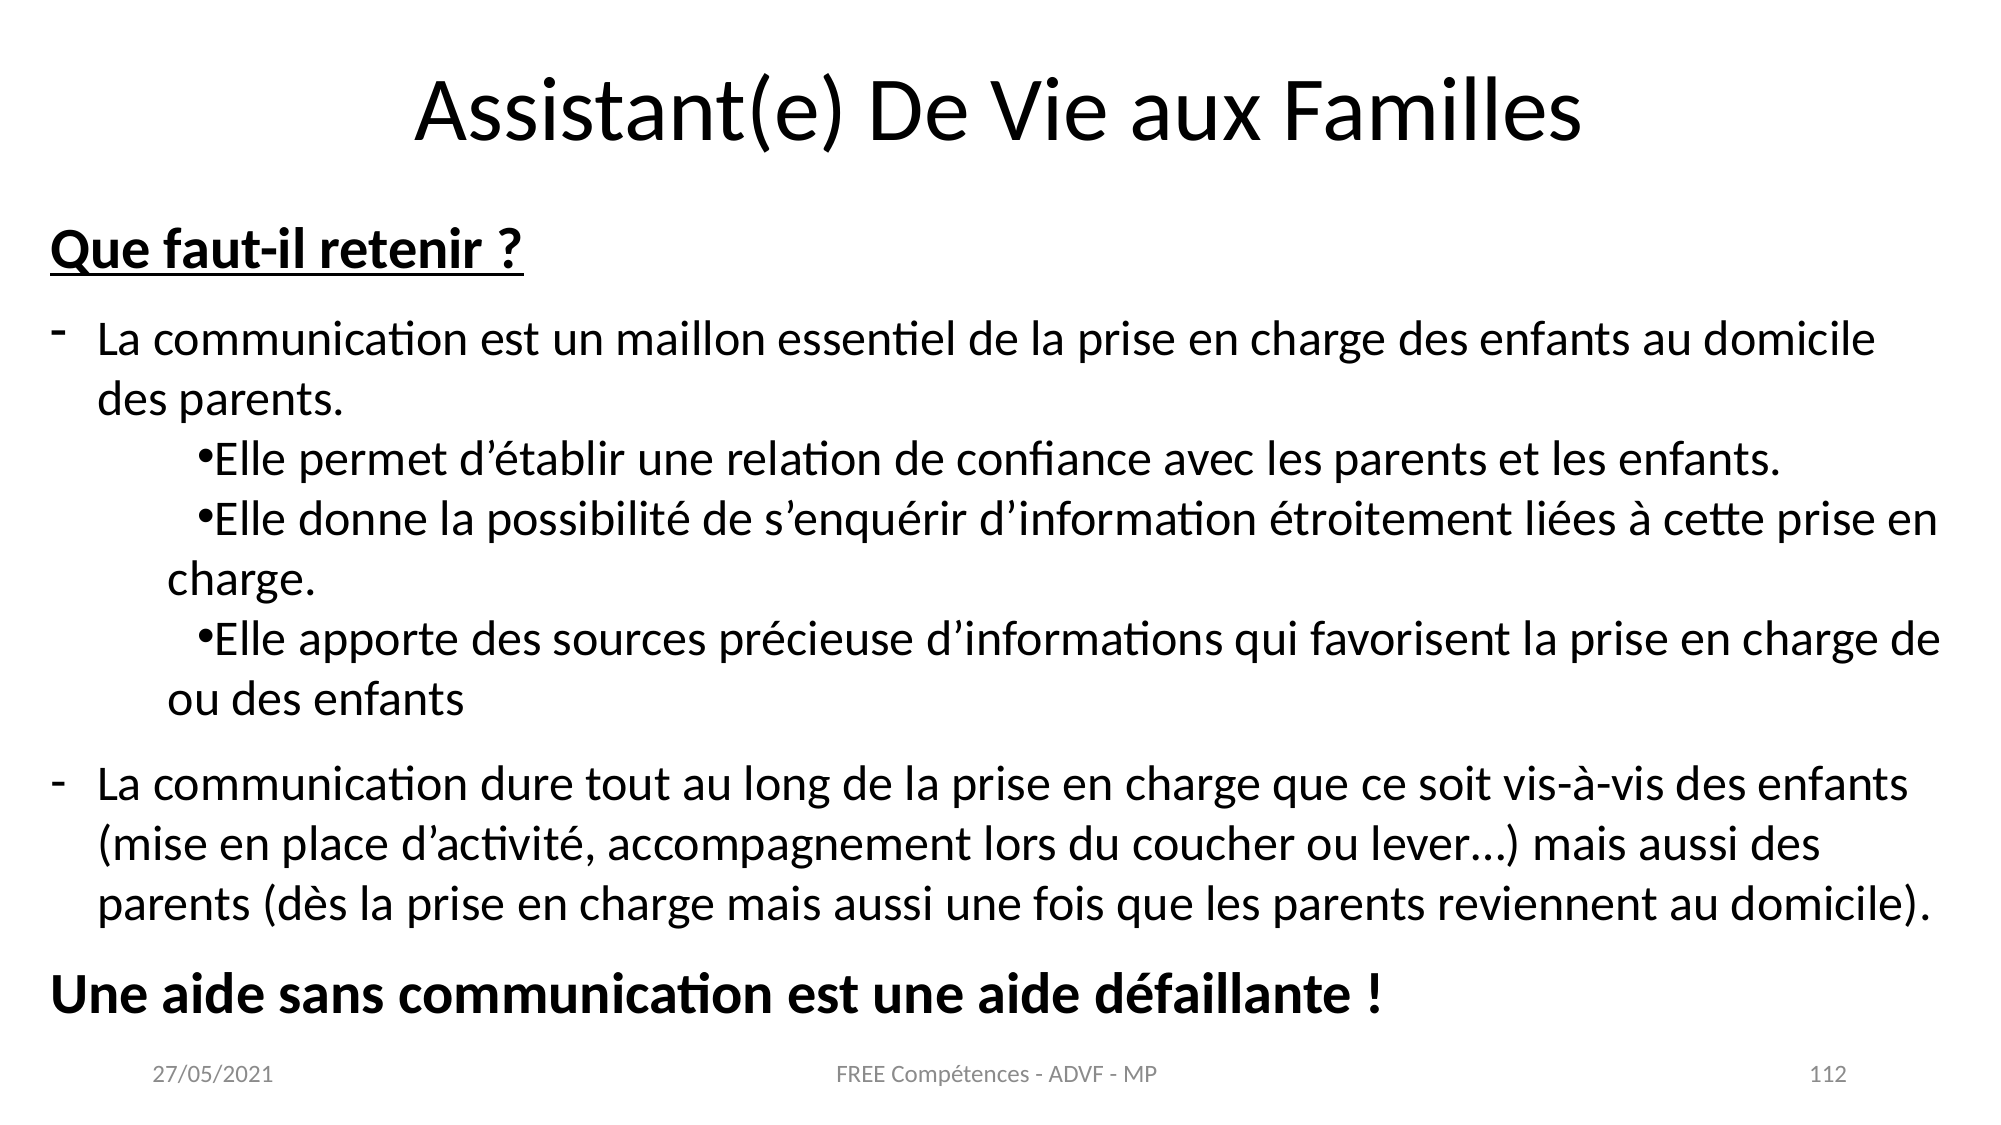

Assistant(e) De Vie aux Familles
Que faut-il retenir ?

La communication est un maillon essentiel de la prise en charge des enfants au domicile des parents.
Elle permet d’établir une relation de confiance avec les parents et les enfants.
Elle donne la possibilité de s’enquérir d’information étroitement liées à cette prise en charge.
Elle apporte des sources précieuse d’informations qui favorisent la prise en charge de ou des enfants

La communication dure tout au long de la prise en charge que ce soit vis-à-vis des enfants (mise en place d’activité, accompagnement lors du coucher ou lever…) mais aussi des parents (dès la prise en charge mais aussi une fois que les parents reviennent au domicile).

Une aide sans communication est une aide défaillante !
FREE Compétences - ADVF - MP
27/05/2021
112